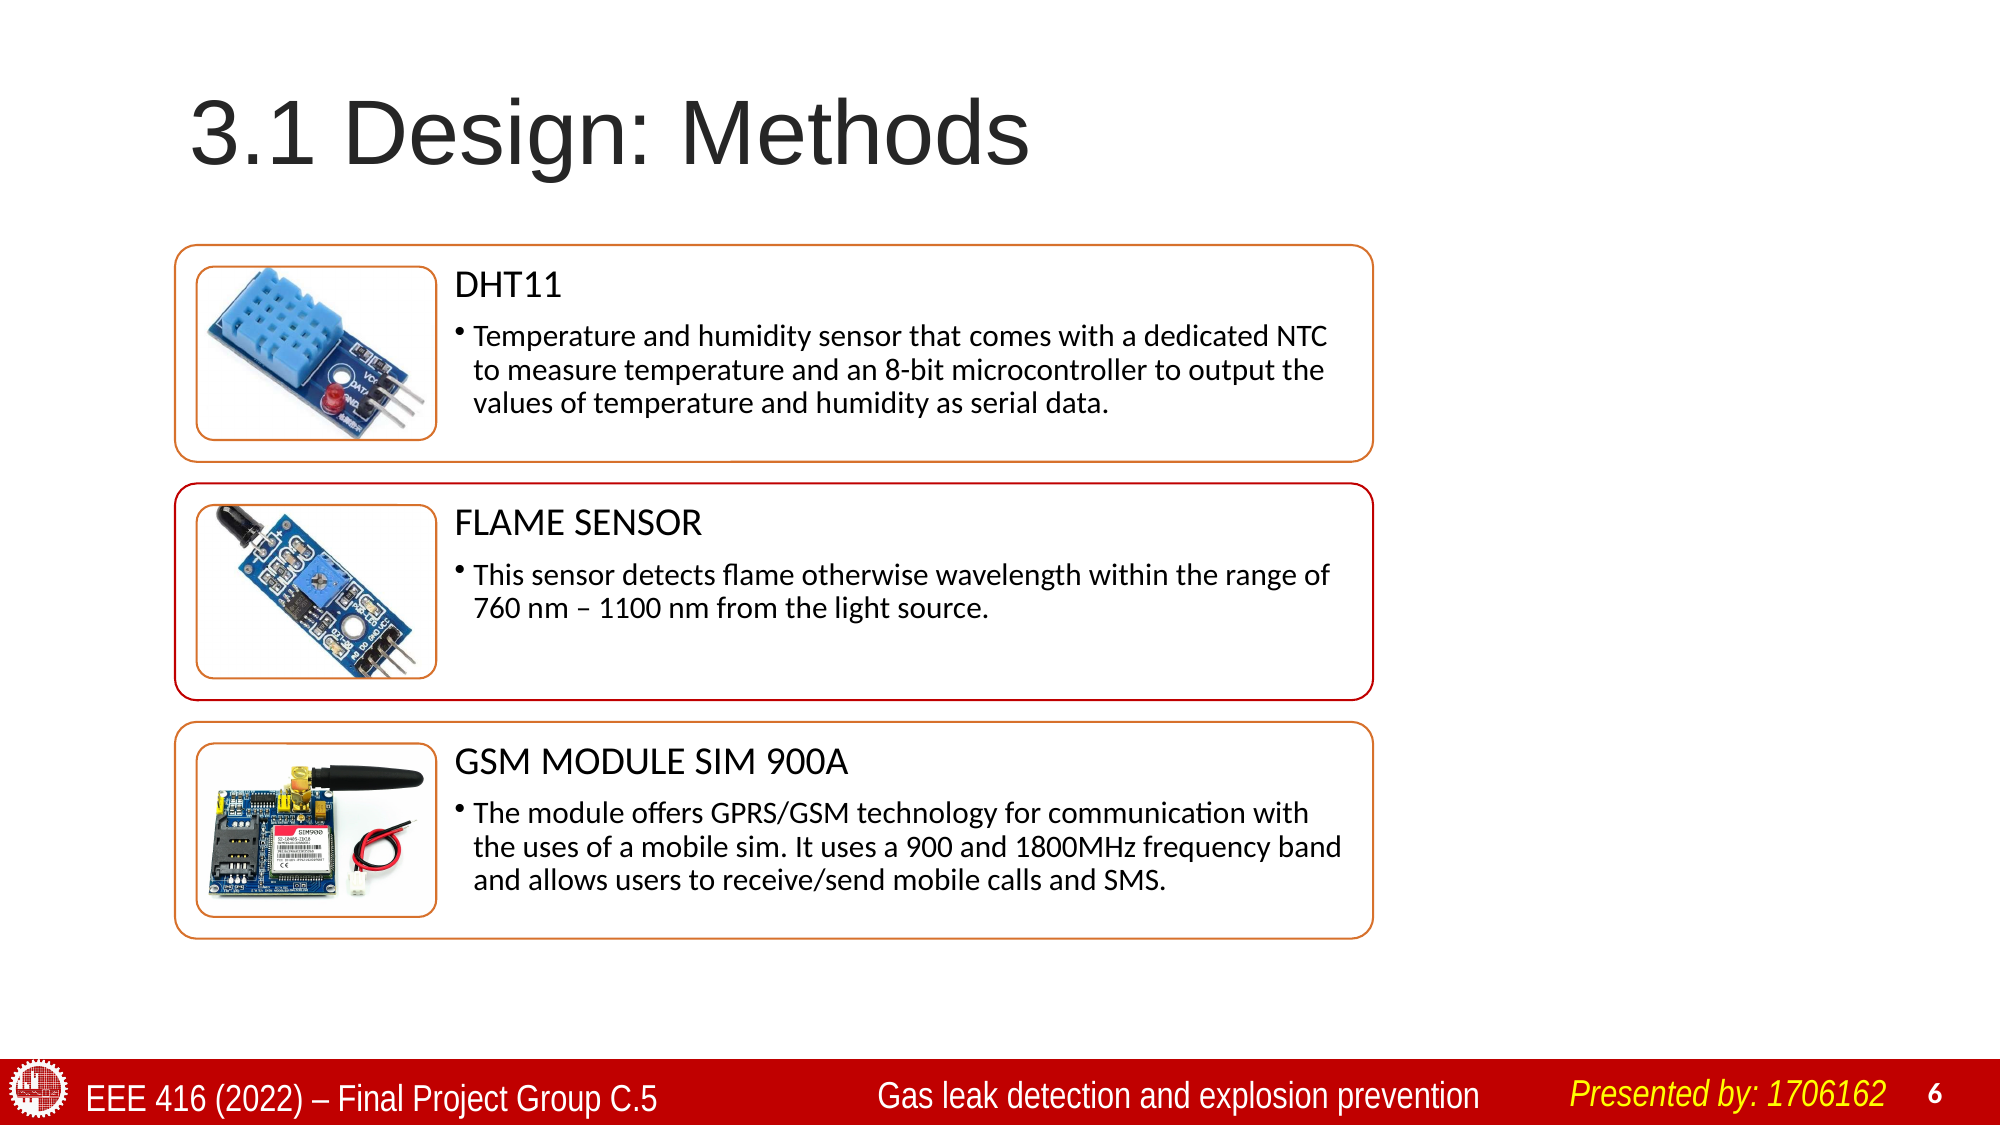

# 3.1 Design: Methods
DHT11
Temperature and humidity sensor that comes with a dedicated NTC to measure temperature and an 8-bit microcontroller to output the values of temperature and humidity as serial data.
FLAME SENSOR
This sensor detects flame otherwise wavelength within the range of 760 nm – 1100 nm from the light source.
GSM MODULE SIM 900A
The module offers GPRS/GSM technology for communication with the uses of a mobile sim. It uses a 900 and 1800MHz frequency band and allows users to receive/send mobile calls and SMS.

Presented by: 1706162
Gas leak detection and explosion prevention
EEE 416 (2022) – Final Project Group C.5
6